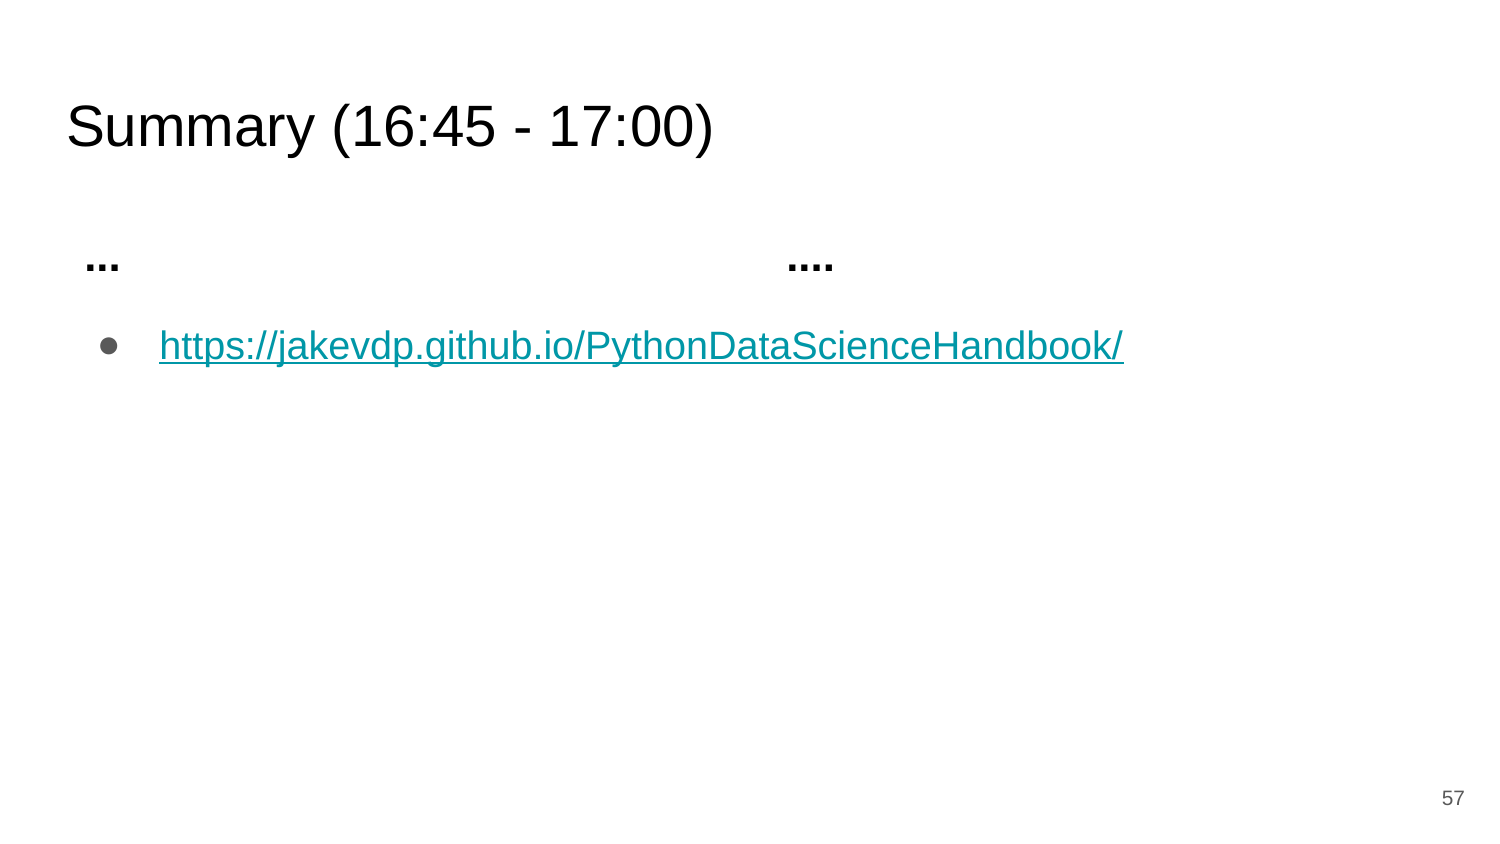

# Summary (16:45 - 17:00)
...
https://jakevdp.github.io/PythonDataScienceHandbook/
....

57